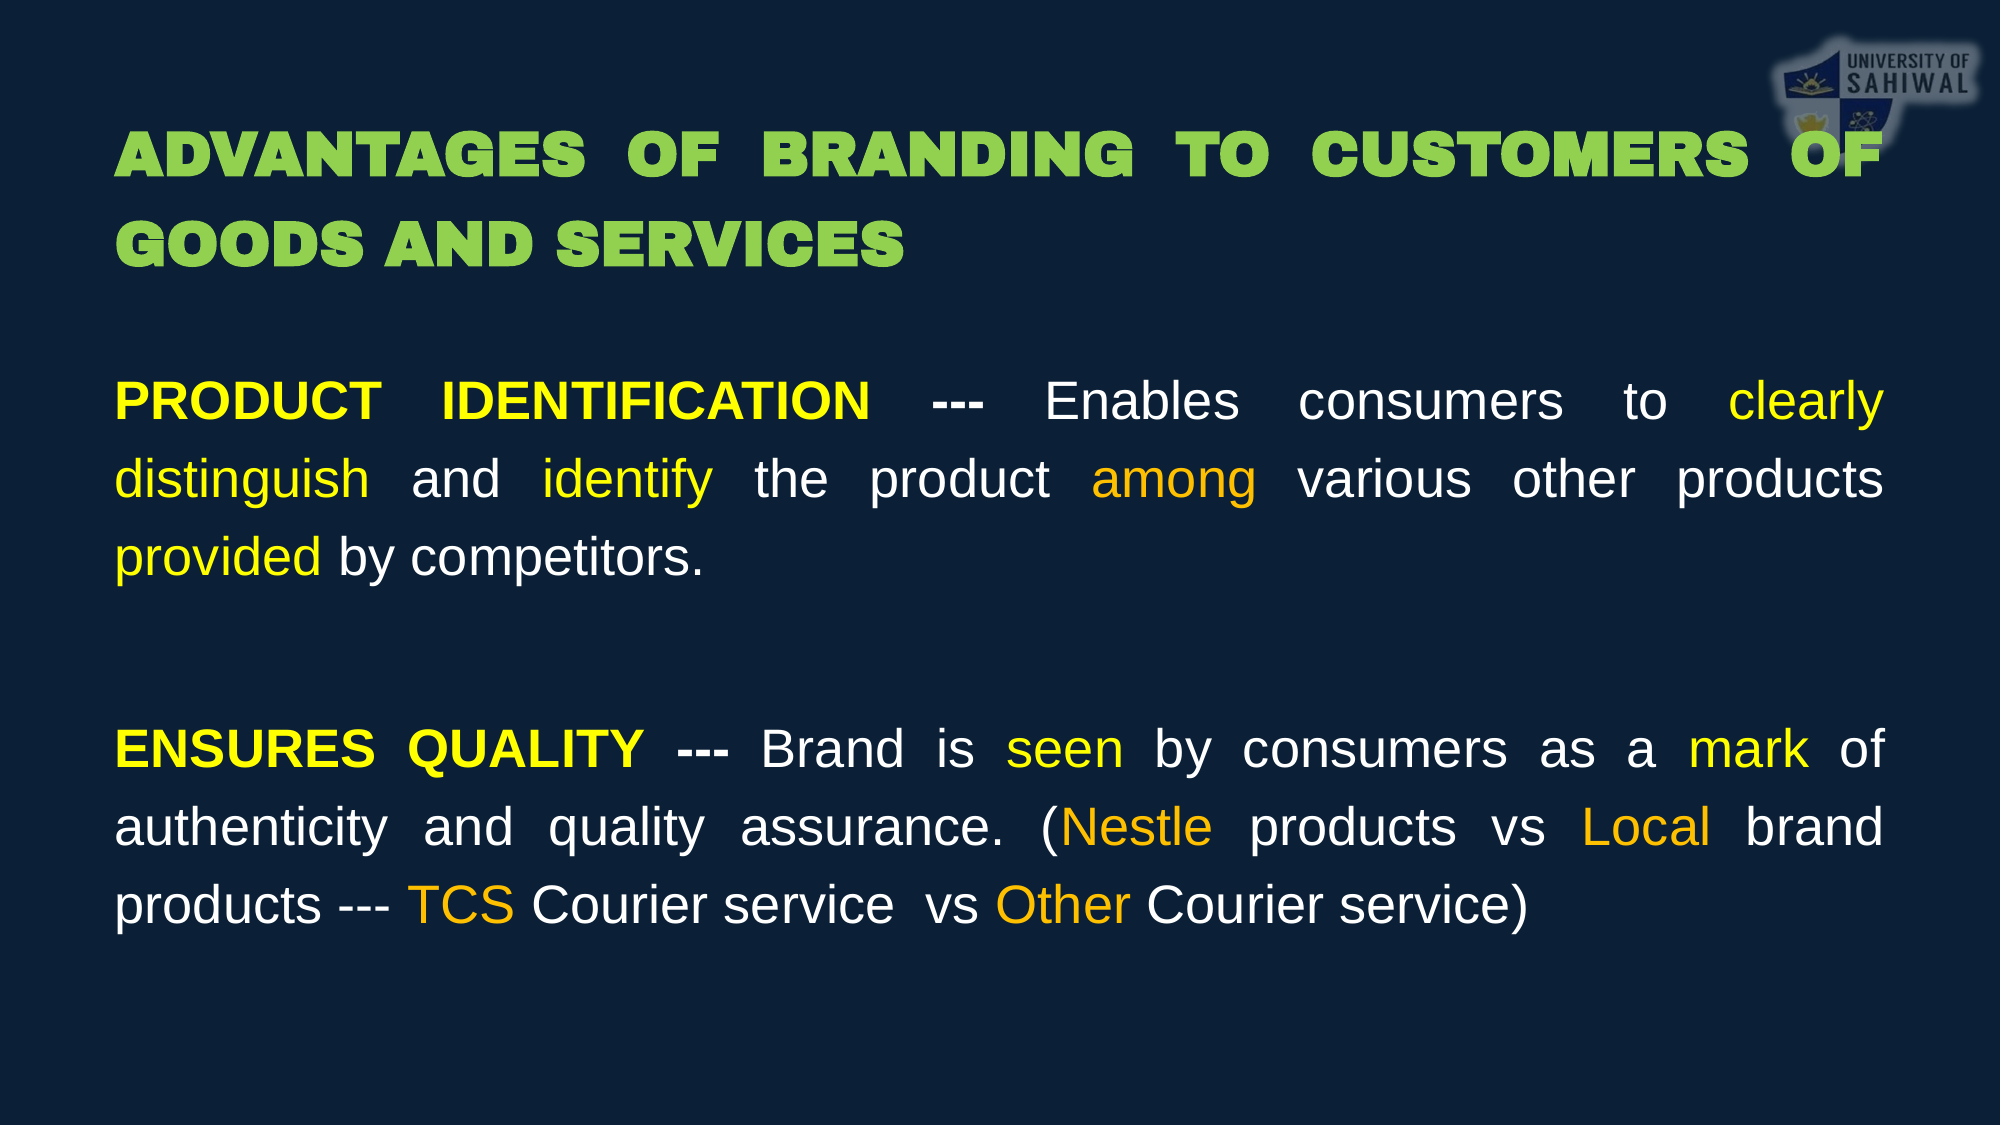

ADVANTAGES OF BRANDING TO CUSTOMERS OF GOODS AND SERVICES

PRODUCT IDENTIFICATION --- Enables consumers to clearly distinguish and identify the product among various other products provided by competitors.

ENSURES QUALITY --- Brand is seen by consumers as a mark of authenticity and quality assurance. (Nestle products vs Local brand products --- TCS Courier service  vs Other Courier service)